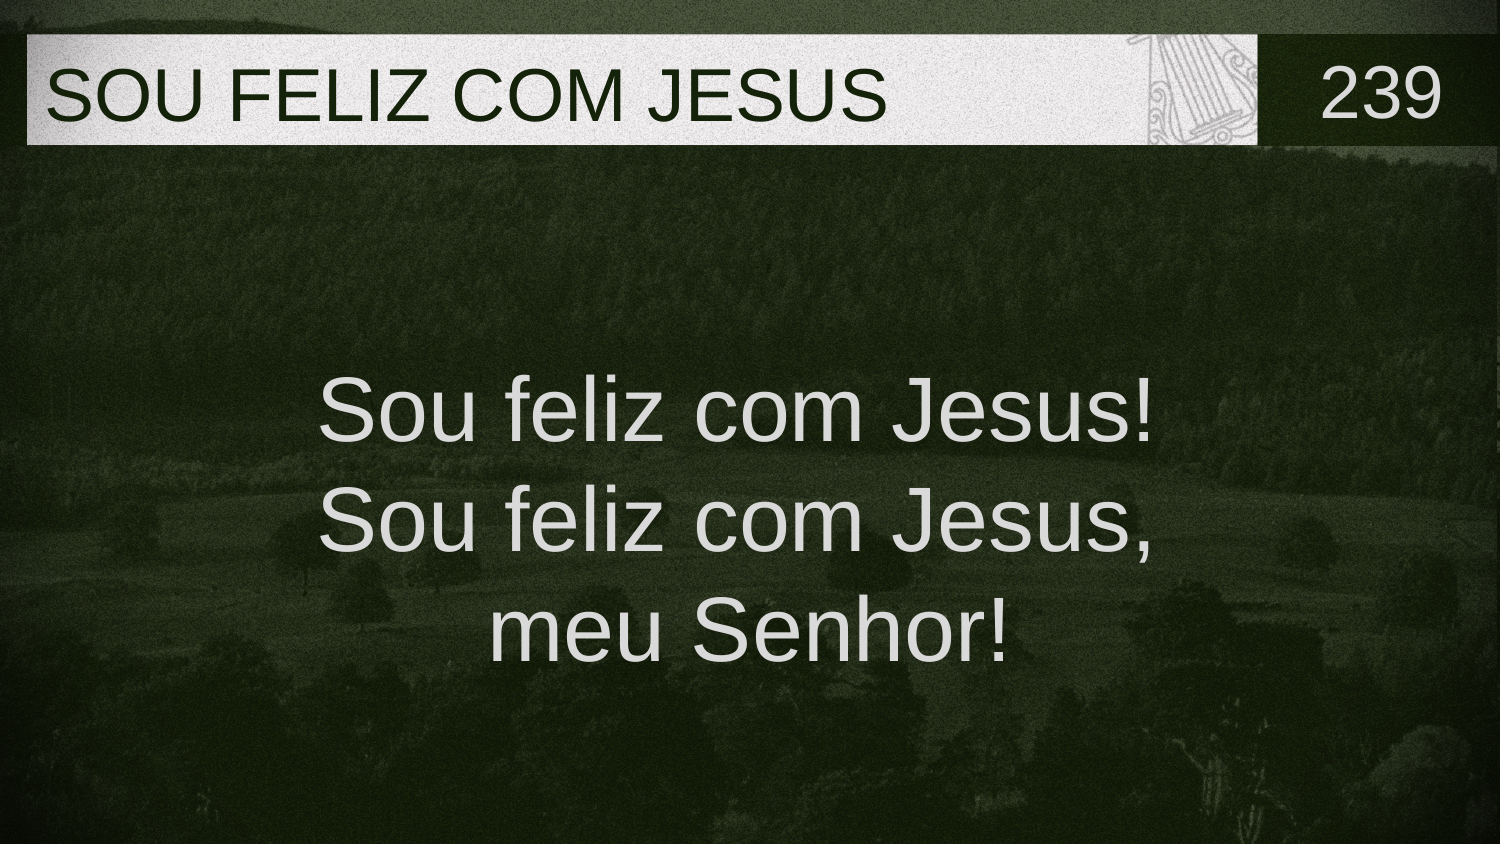

# SOU FELIZ COM JESUS
239
Sou feliz com Jesus!
Sou feliz com Jesus,
meu Senhor!